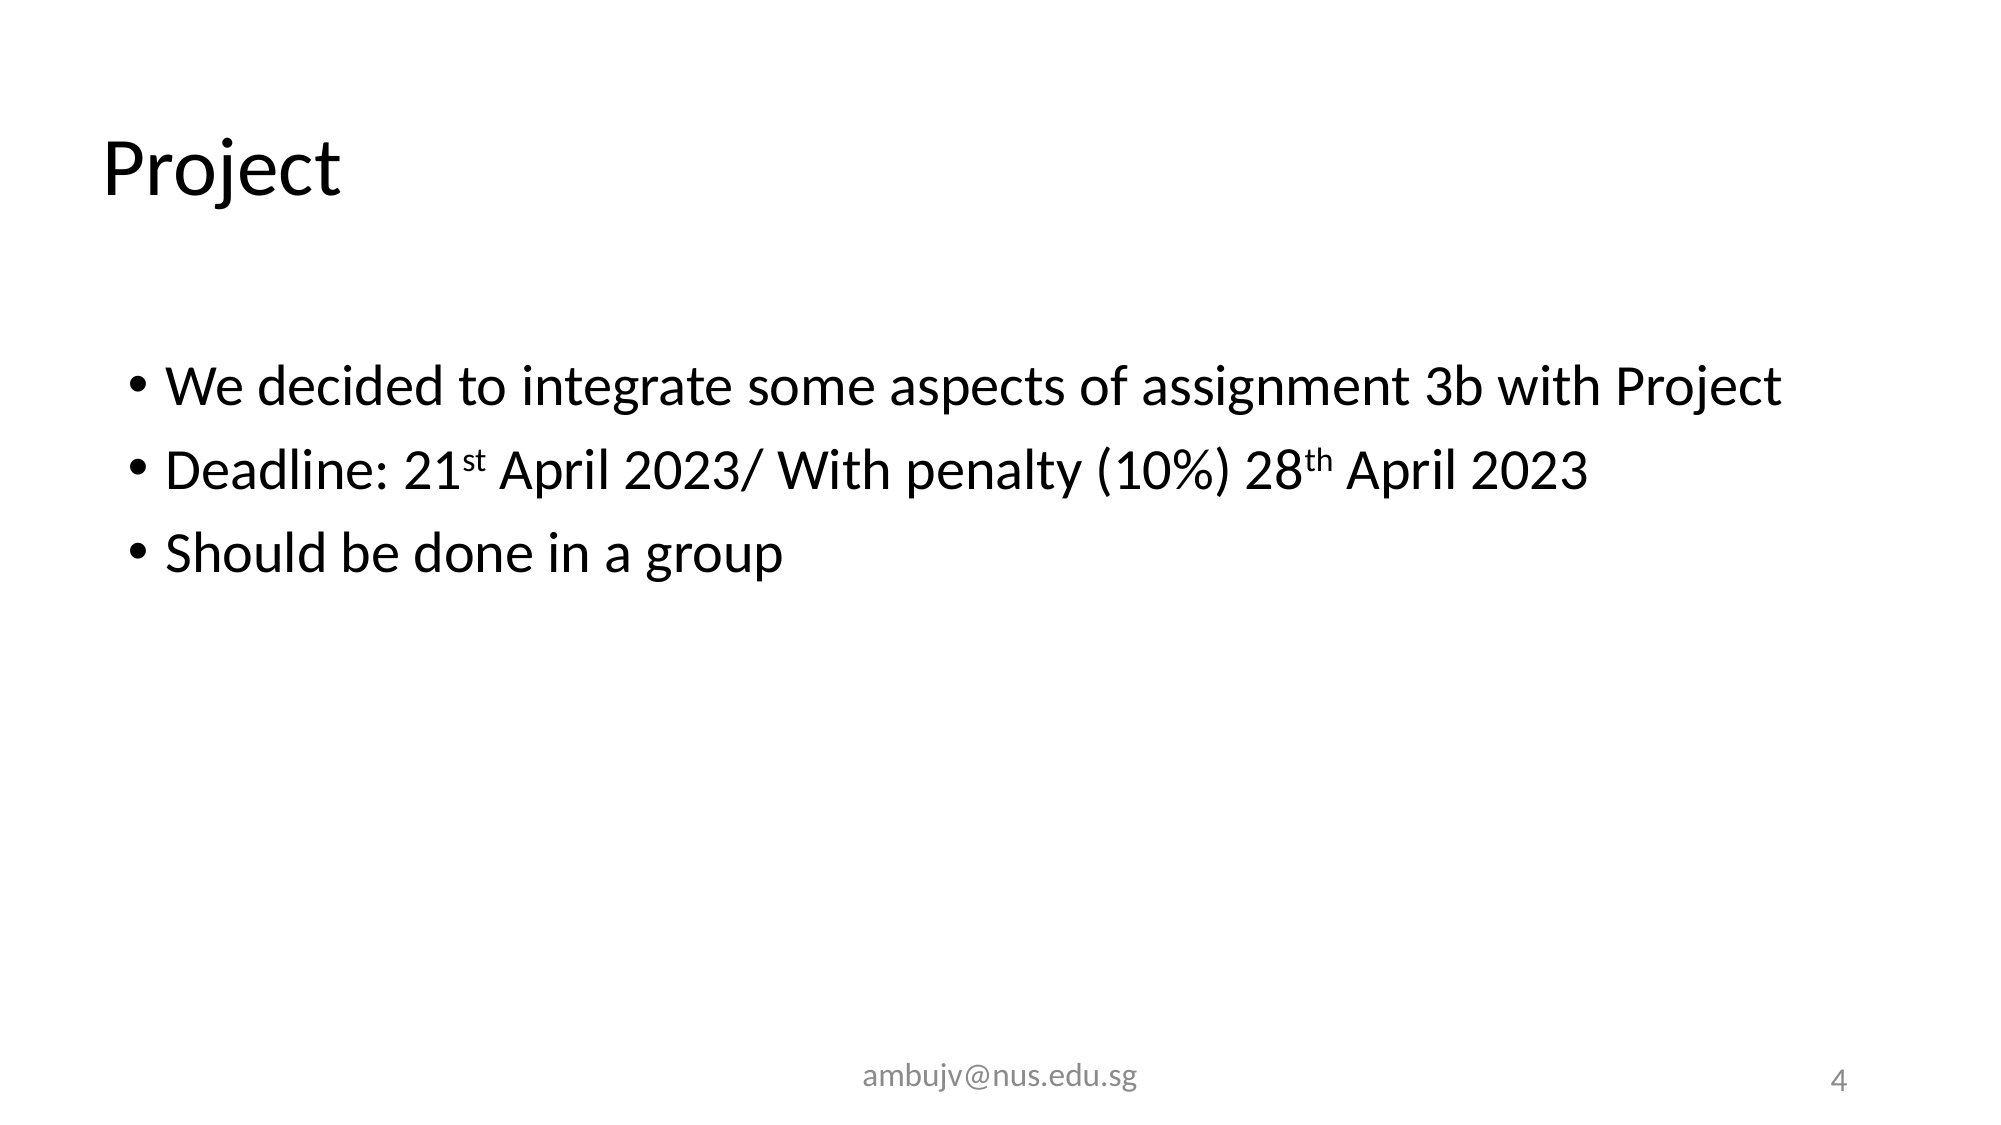

# Project

We decided to integrate some aspects of assignment 3b with Project
Deadline: 21st April 2023/ With penalty (10%) 28th April 2023
Should be done in a group

ambujv@nus.edu.sg
4